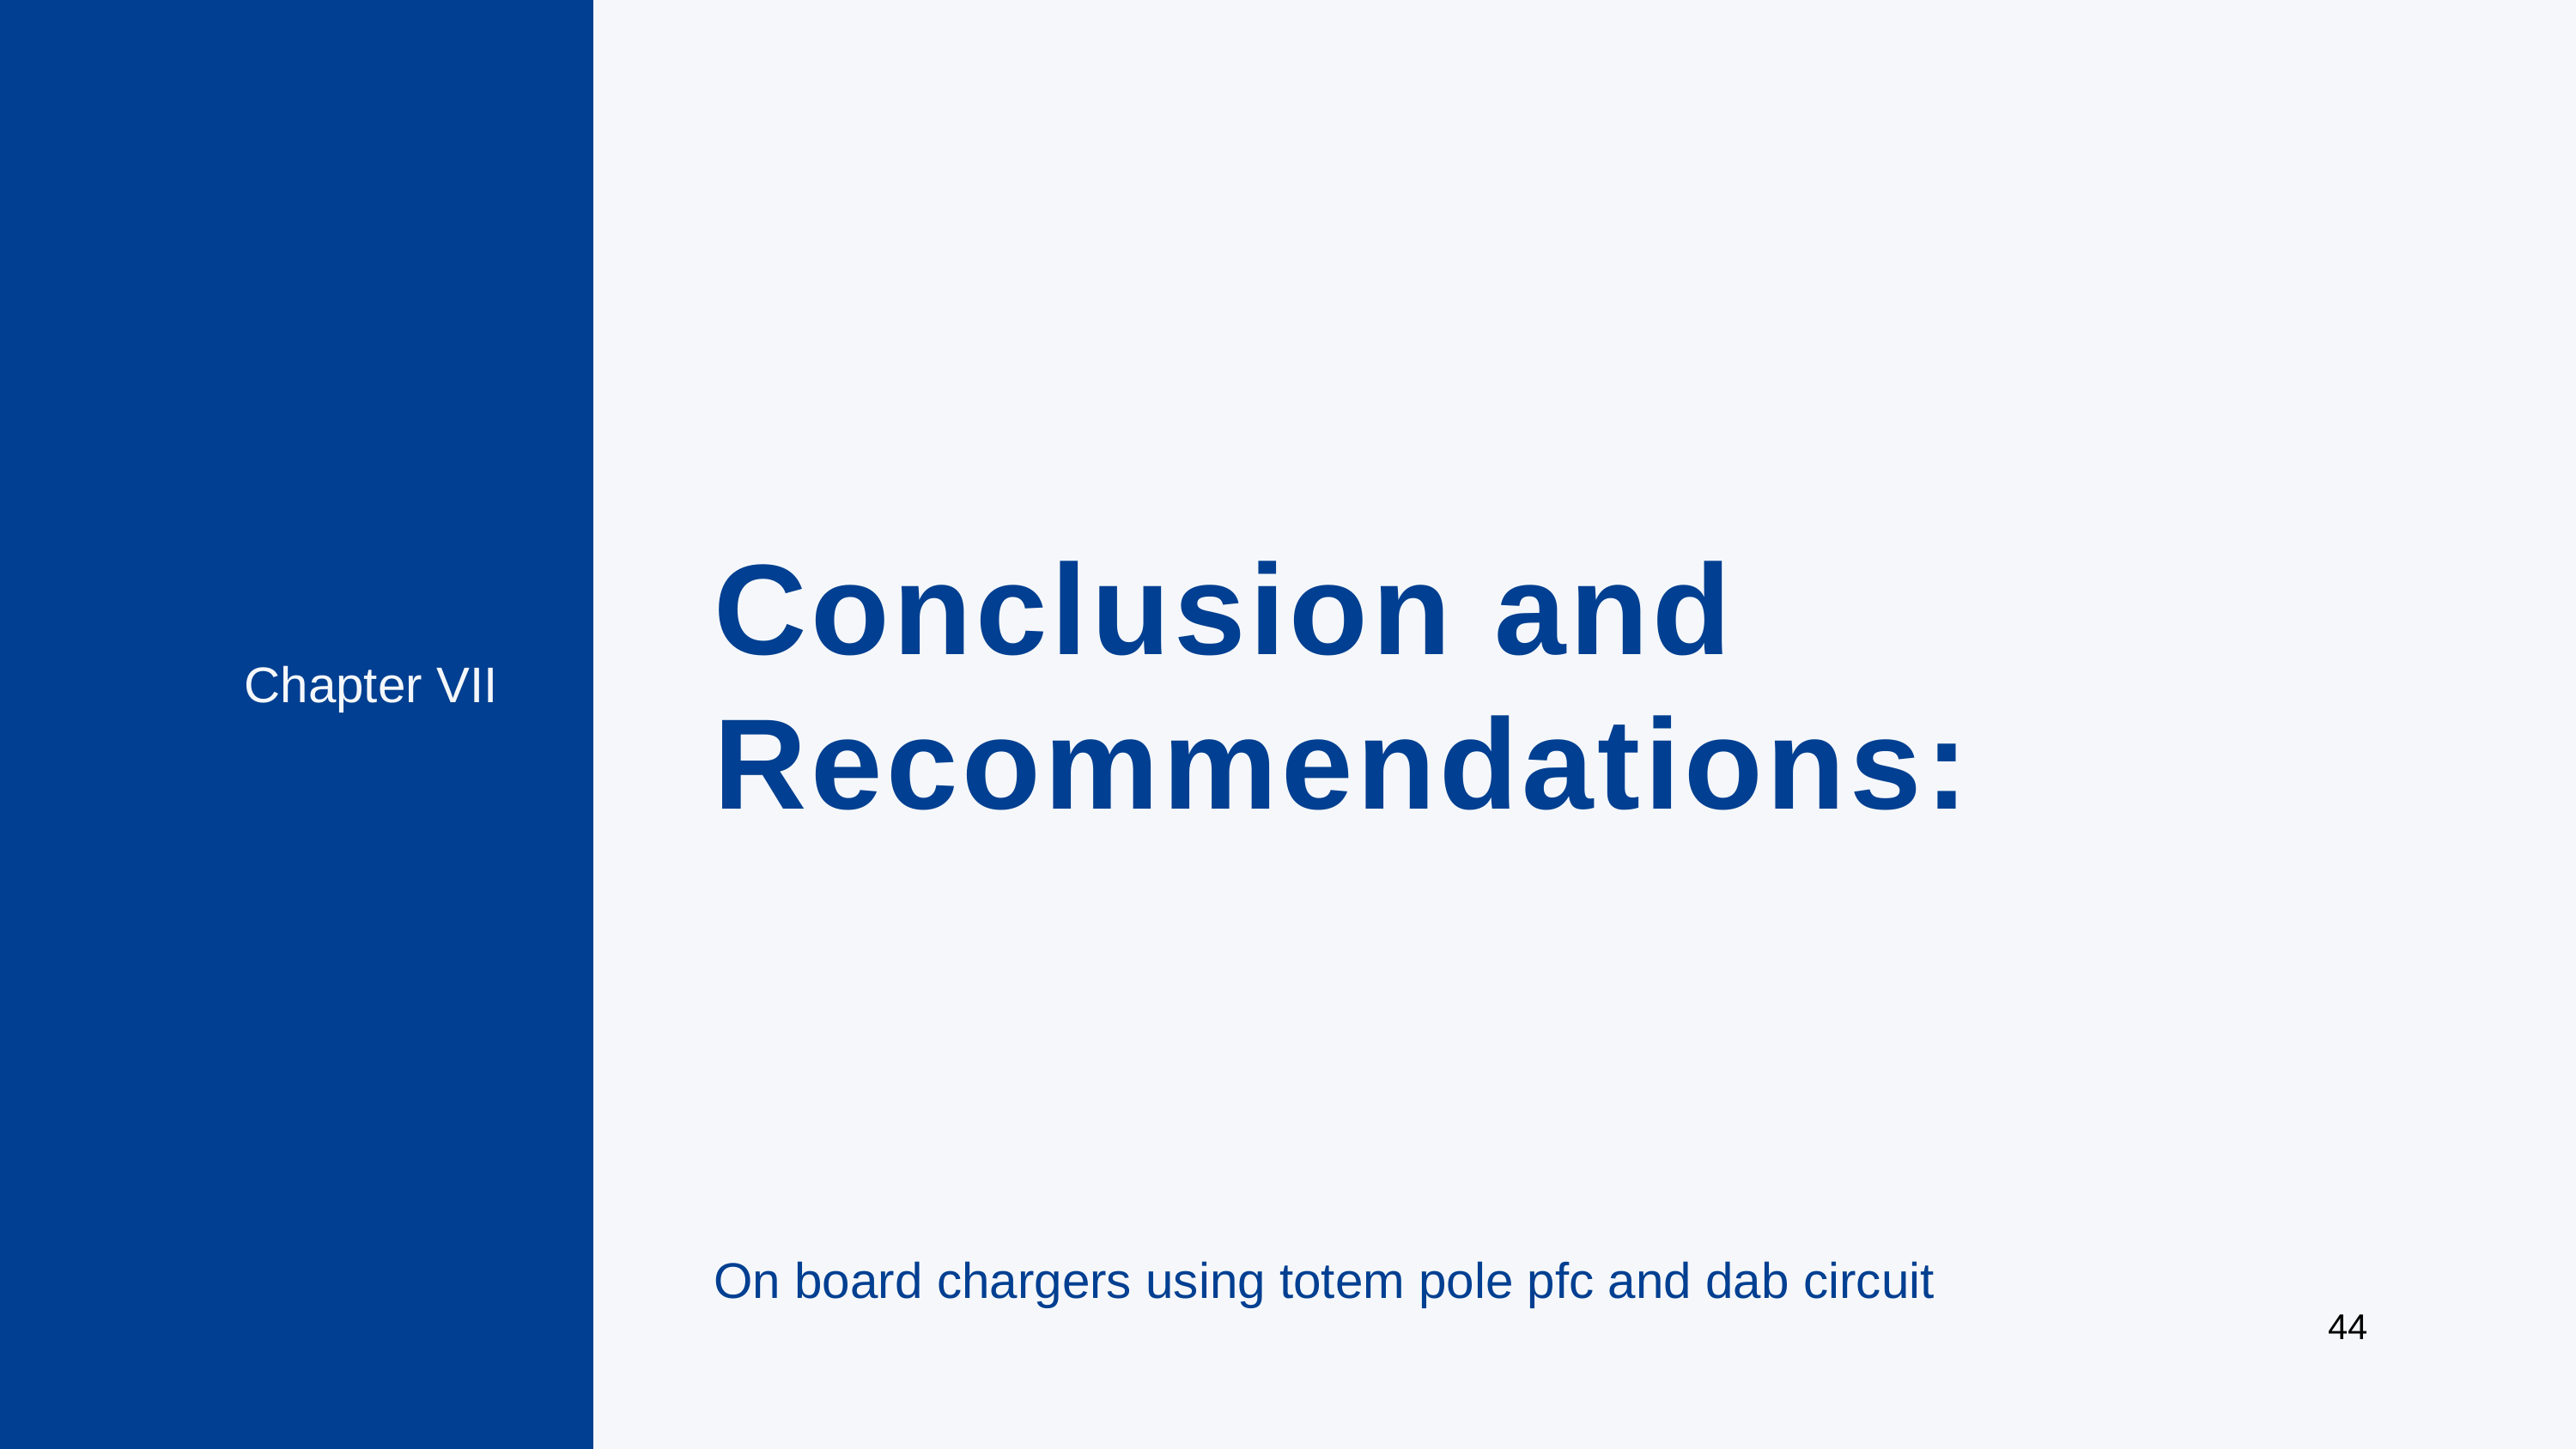

Conclusion and Recommendations:

Chapter VII
On board chargers using totem pole pfc and dab circuit
44